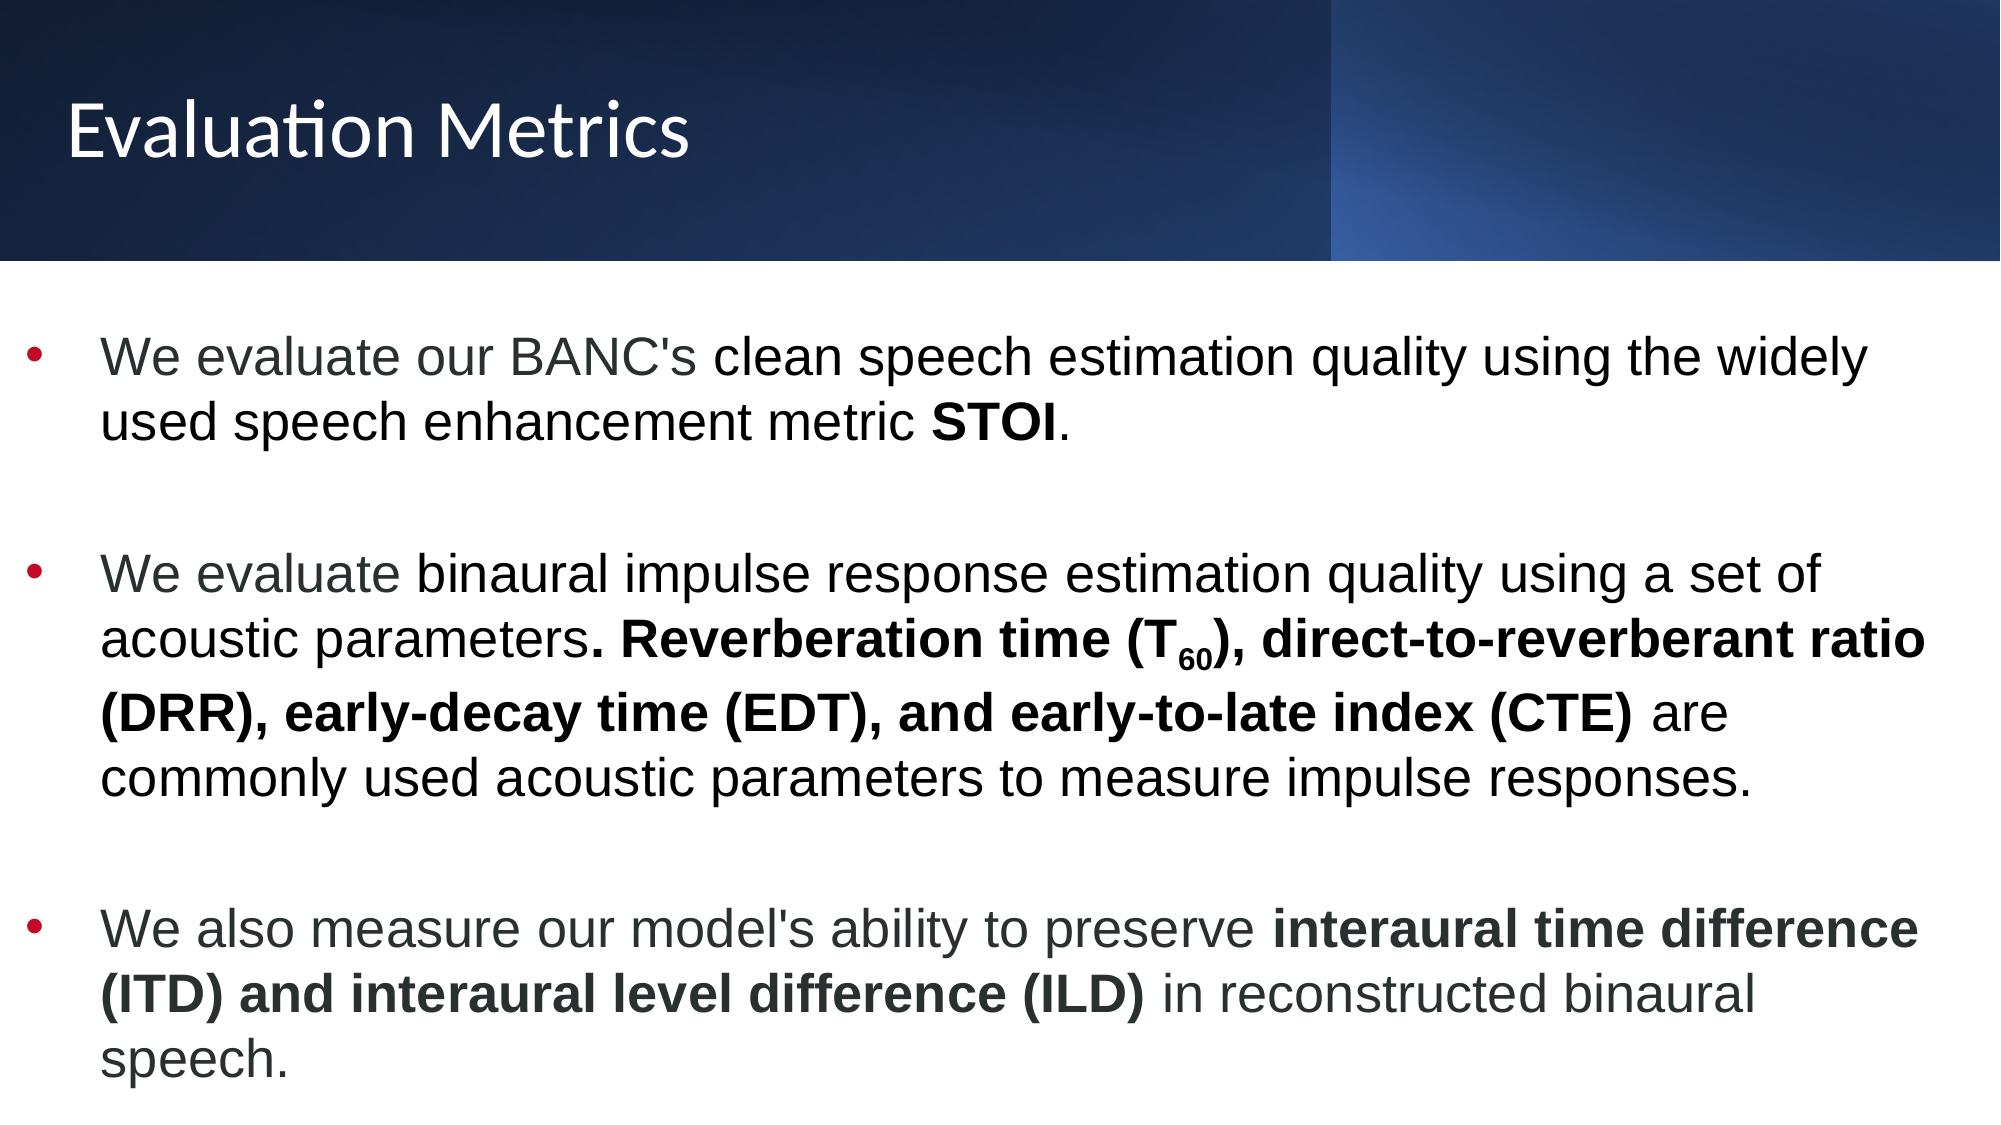

# Evaluation Metrics
We evaluate our BANC's clean speech estimation quality using the widely used speech enhancement metric STOI.

We evaluate binaural impulse response estimation quality using a set of acoustic parameters. Reverberation time (T60), direct-to-reverberant ratio (DRR), early-decay time (EDT), and early-to-late index (CTE) are commonly used acoustic parameters to measure impulse responses.

We also measure our model's ability to preserve interaural time difference (ITD) and interaural level difference (ILD) in reconstructed binaural speech.